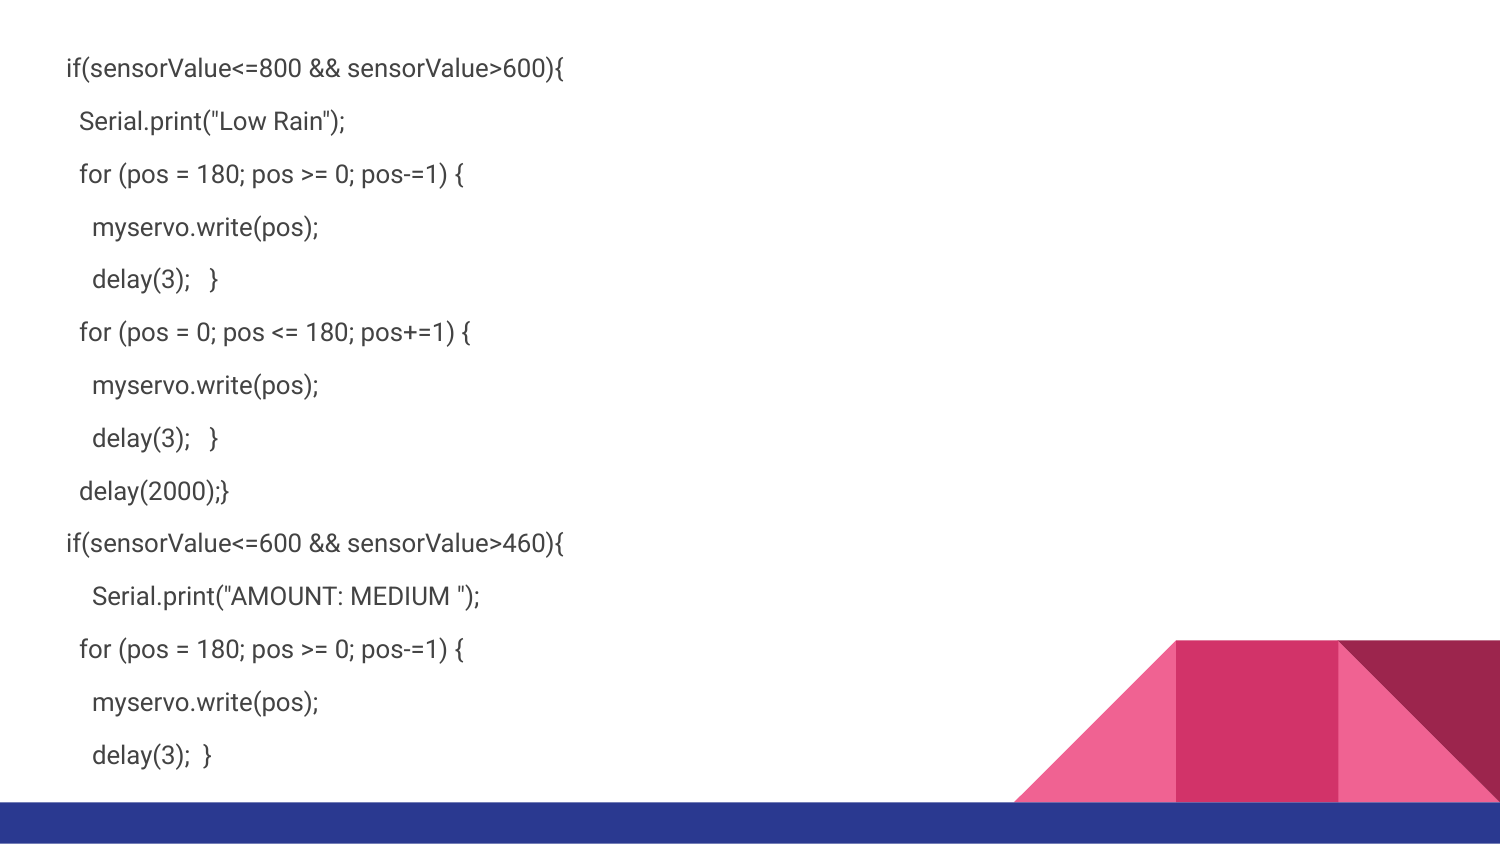

if(sensorValue<=800 && sensorValue>600){
  Serial.print("Low Rain");
  for (pos = 180; pos >= 0; pos-=1) {
    myservo.write(pos);
    delay(3);   }
  for (pos = 0; pos <= 180; pos+=1) {
    myservo.write(pos);
    delay(3);   }
  delay(2000);}
if(sensorValue<=600 && sensorValue>460){
    Serial.print("AMOUNT: MEDIUM ");
  for (pos = 180; pos >= 0; pos-=1) {
    myservo.write(pos);
    delay(3);  }